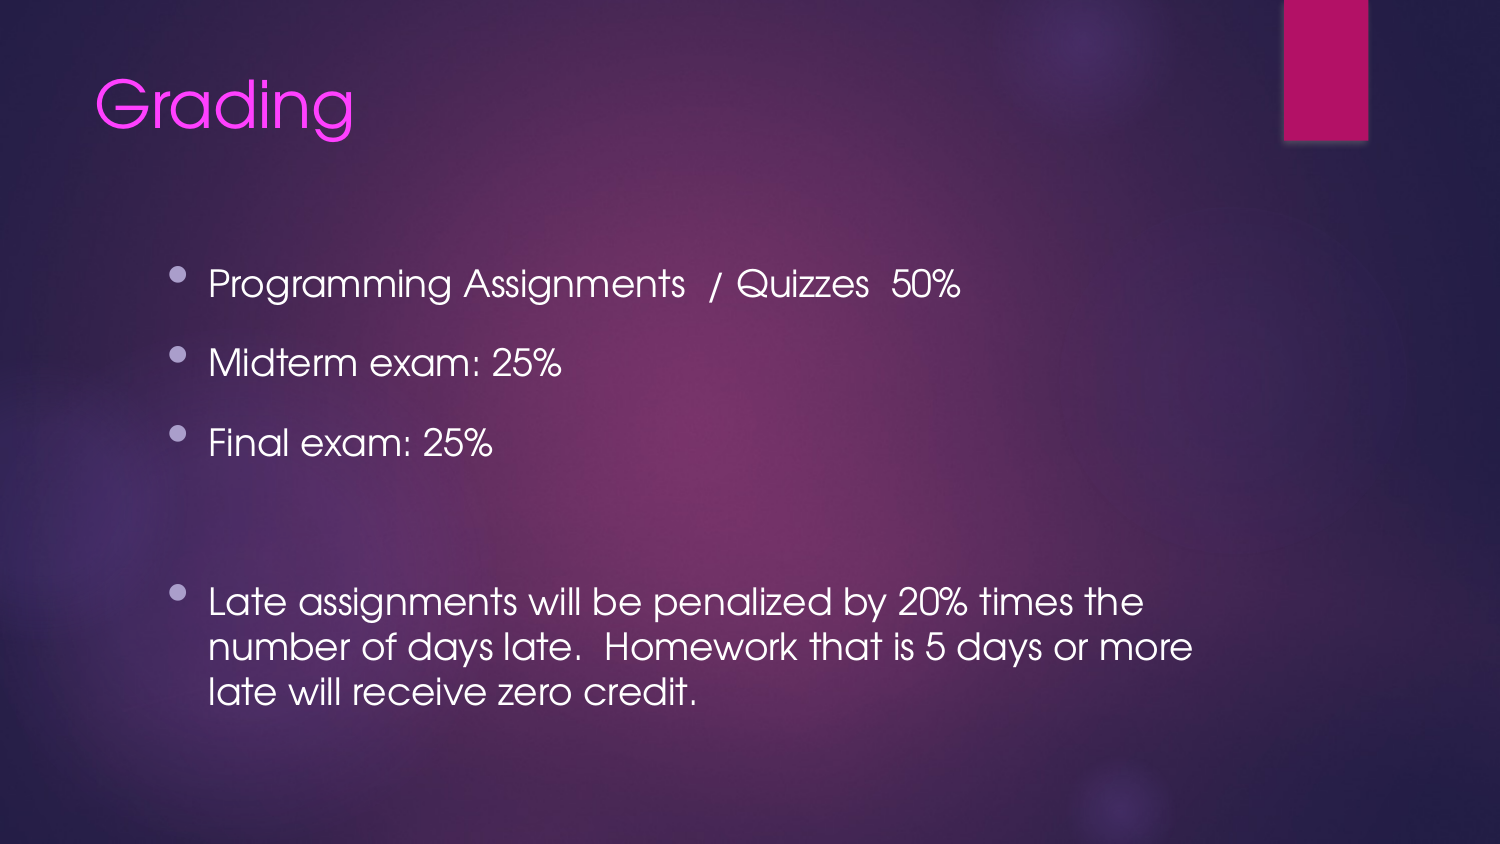

# Grading
Programming Assignments  / Quizzes  50%
Midterm exam: 25%
Final exam: 25%

Late assignments will be penalized by 20% times the number of days late.  Homework that is 5 days or more late will receive zero credit.